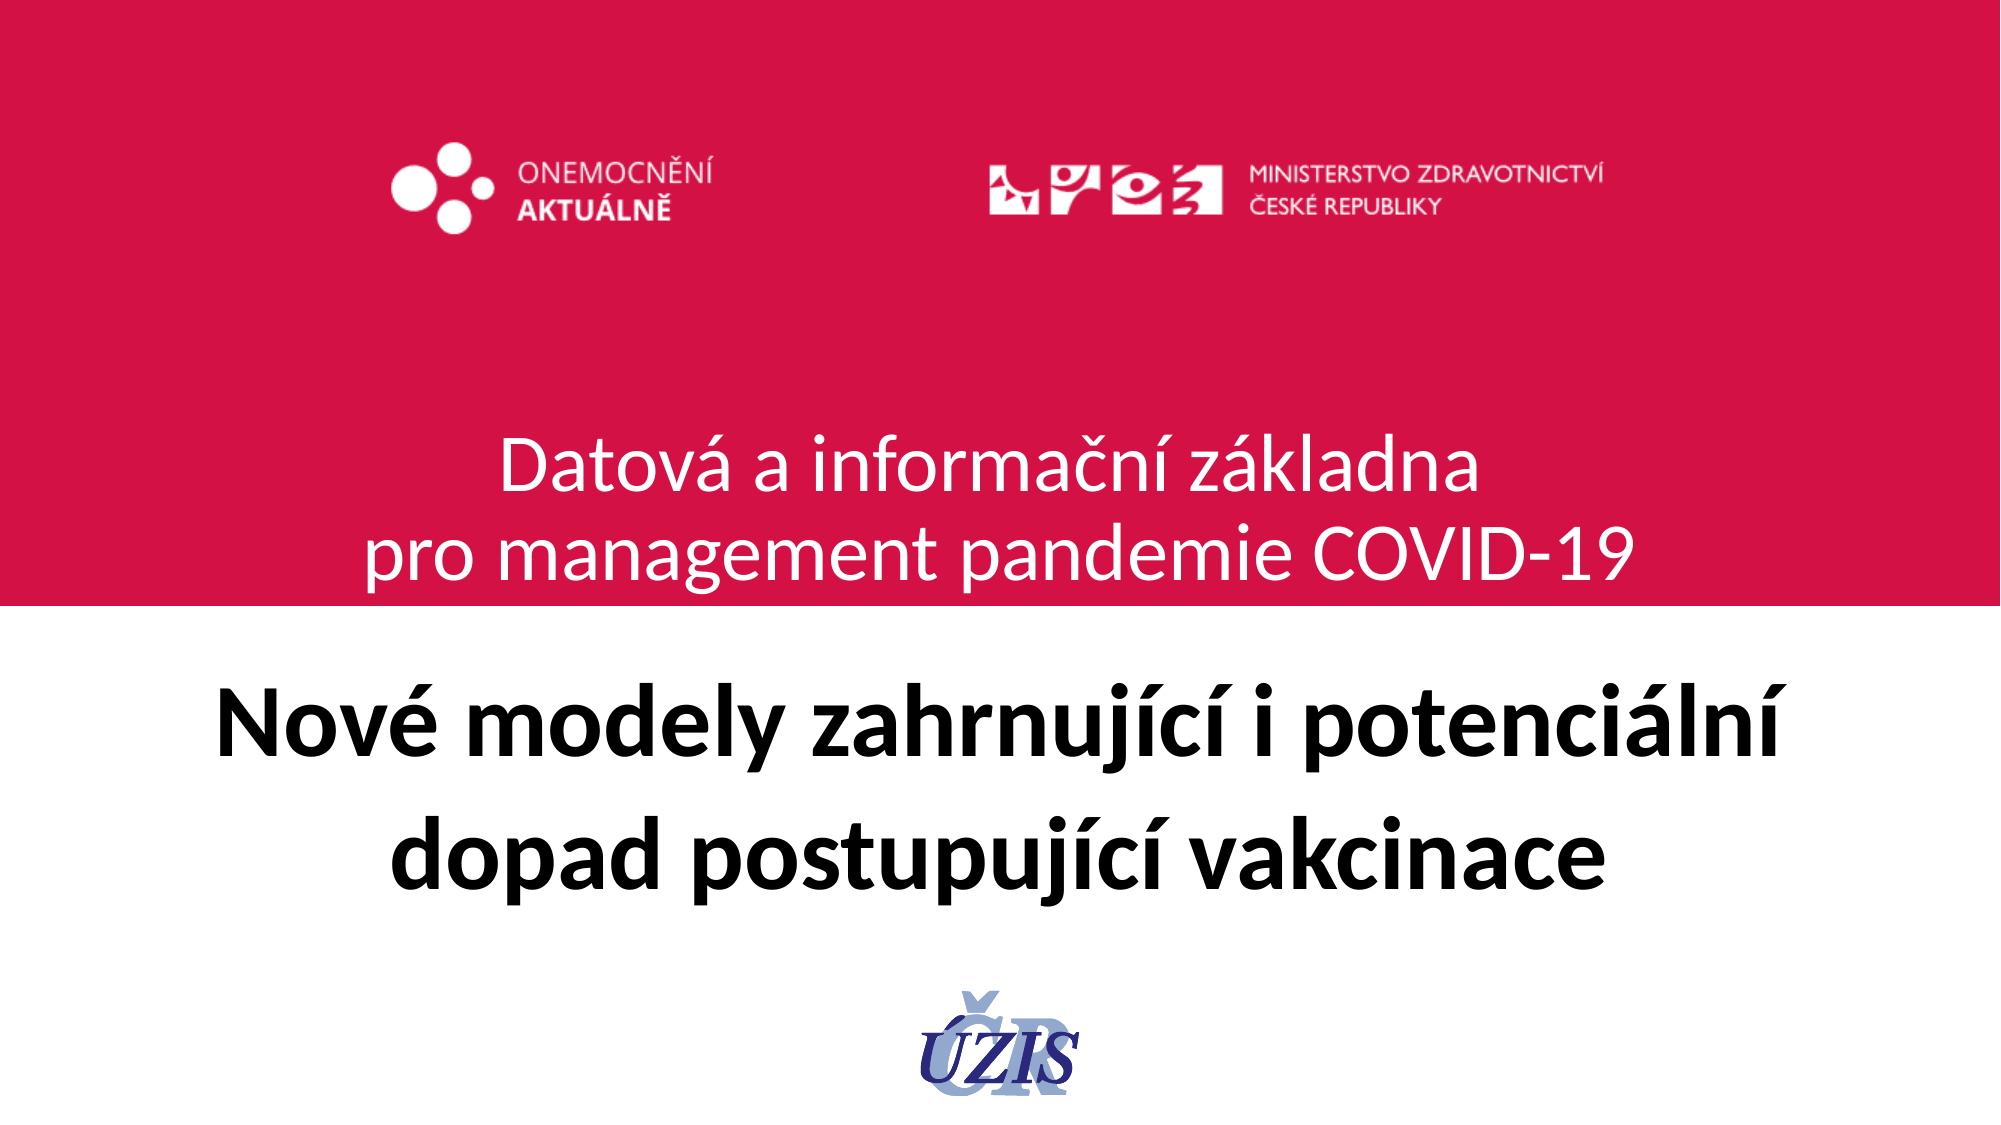

# Datová a informační základna pro management pandemie COVID-19
Nové modely zahrnující i potenciální
dopad postupující vakcinace